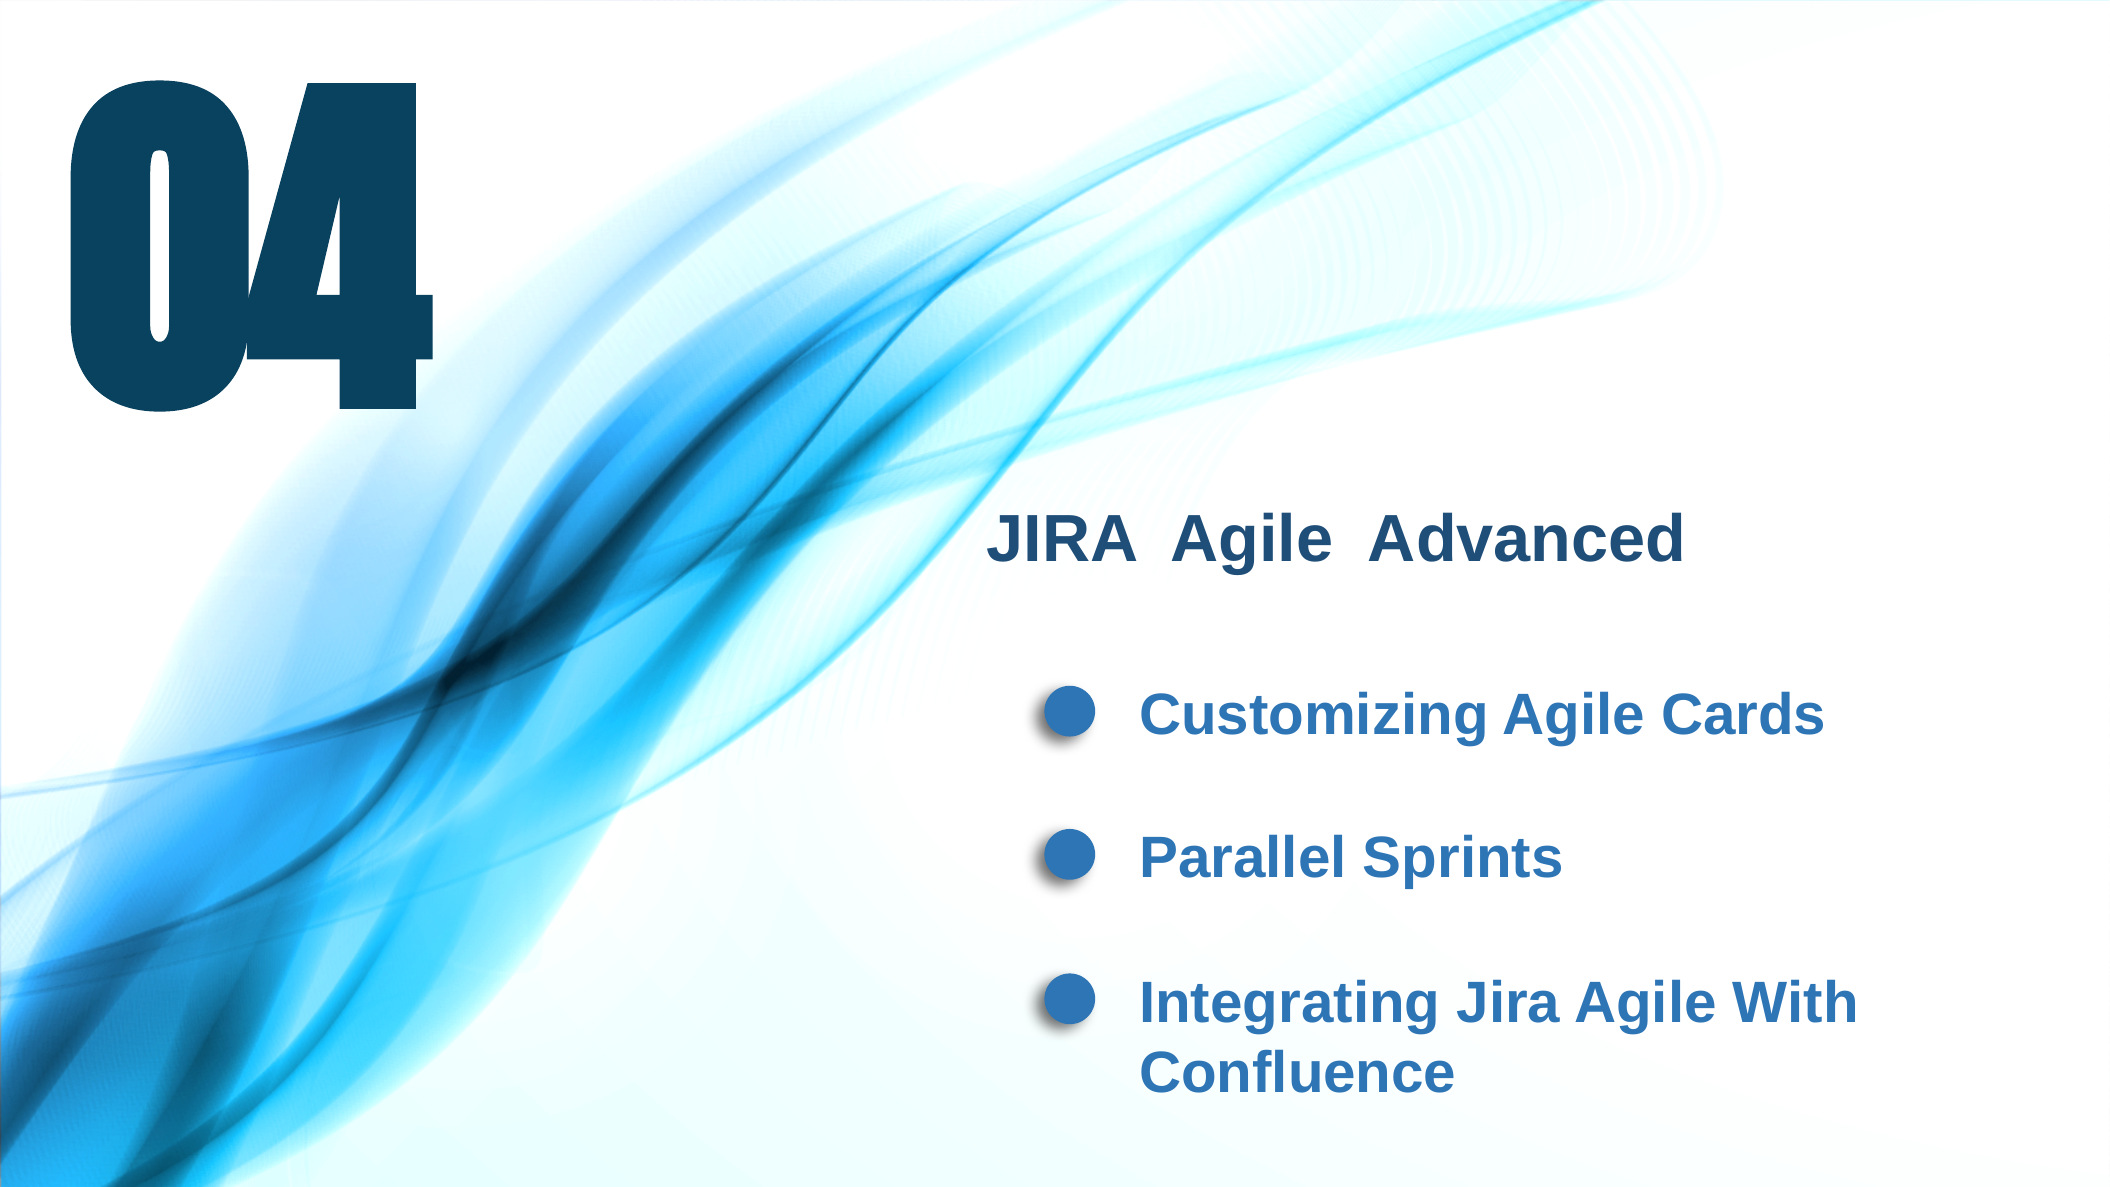

04
JIRA  Agile  Advanced
Customizing Agile Cards

Parallel Sprints

Integrating Jira Agile With Confluence